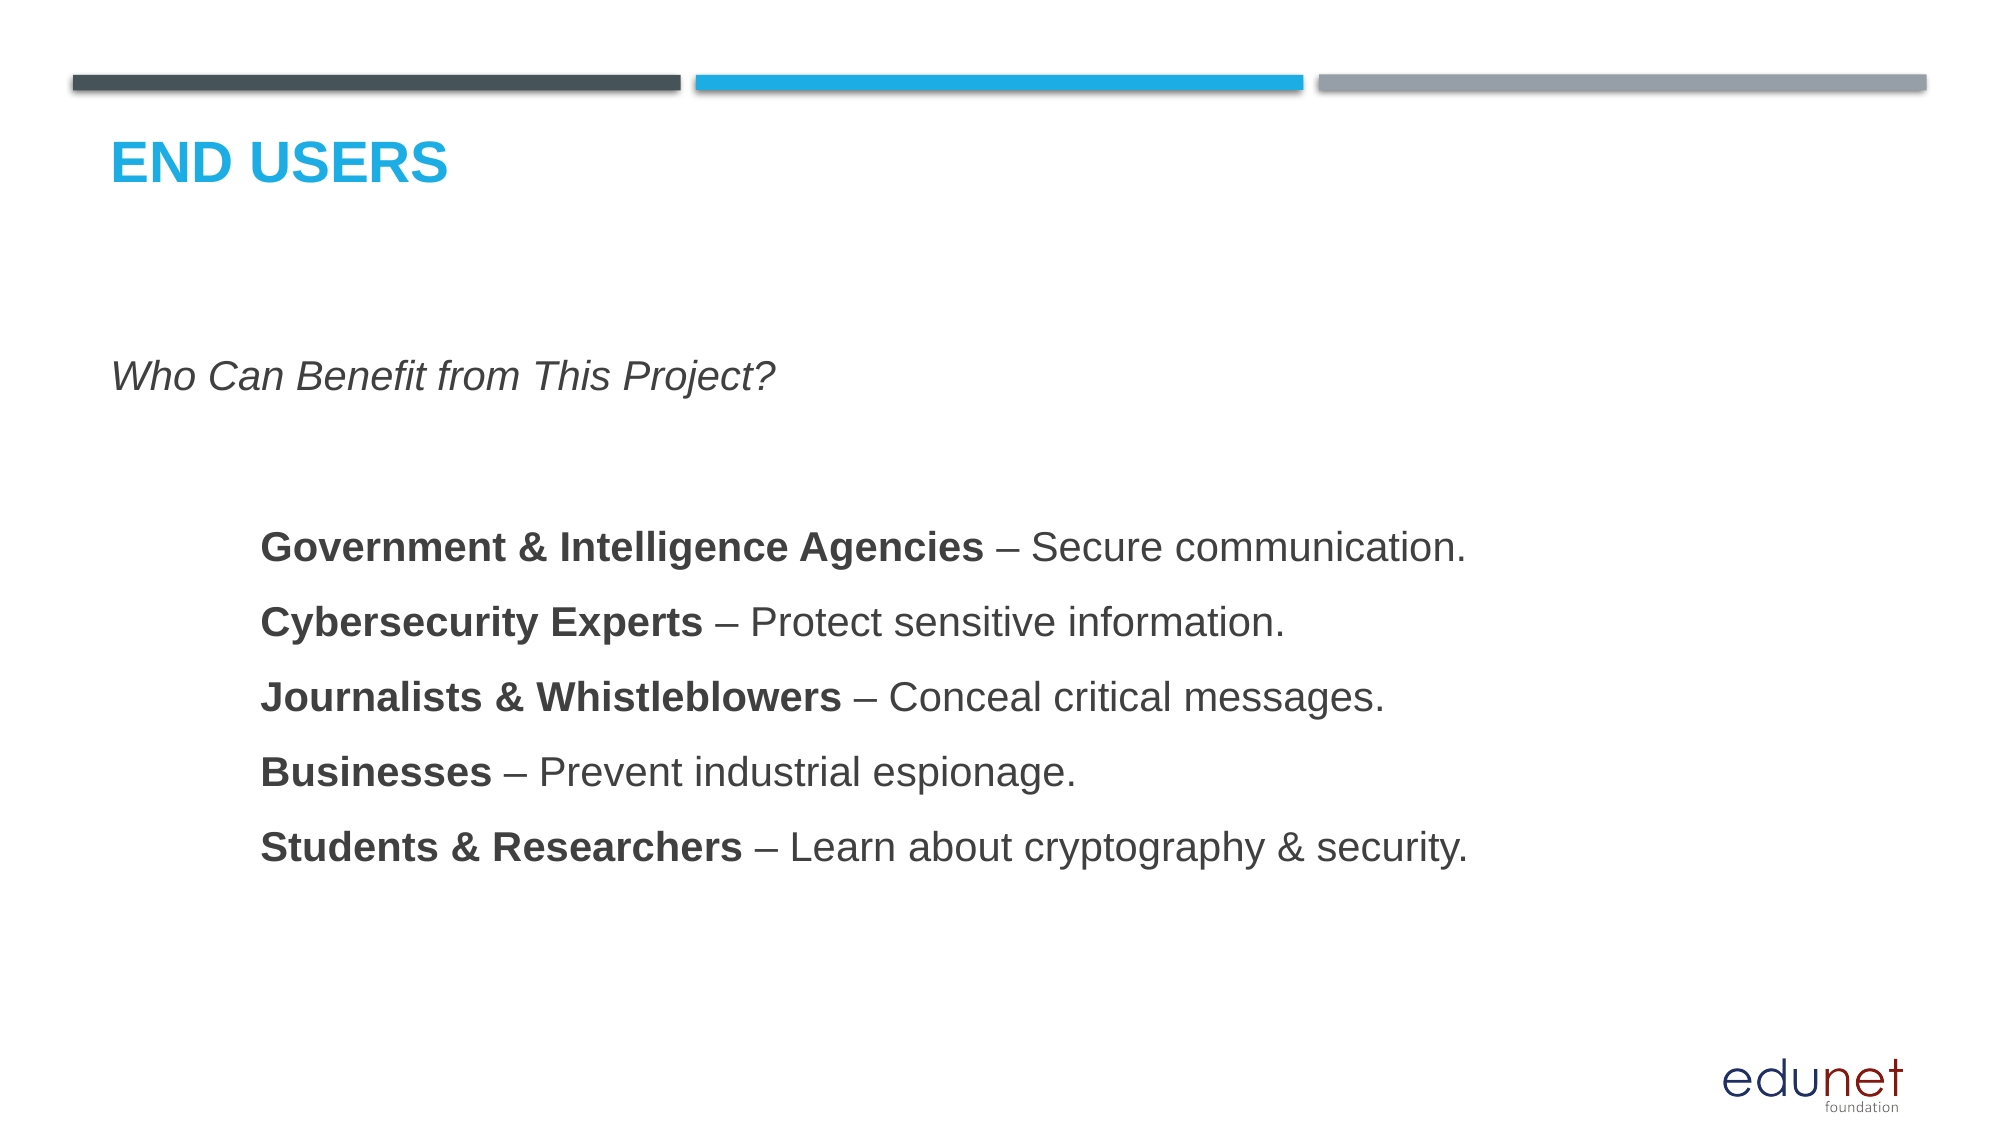

# End users
Who Can Benefit from This Project?
	Government & Intelligence Agencies – Secure communication.
	Cybersecurity Experts – Protect sensitive information.
	Journalists & Whistleblowers – Conceal critical messages.
	Businesses – Prevent industrial espionage.
	Students & Researchers – Learn about cryptography & security.